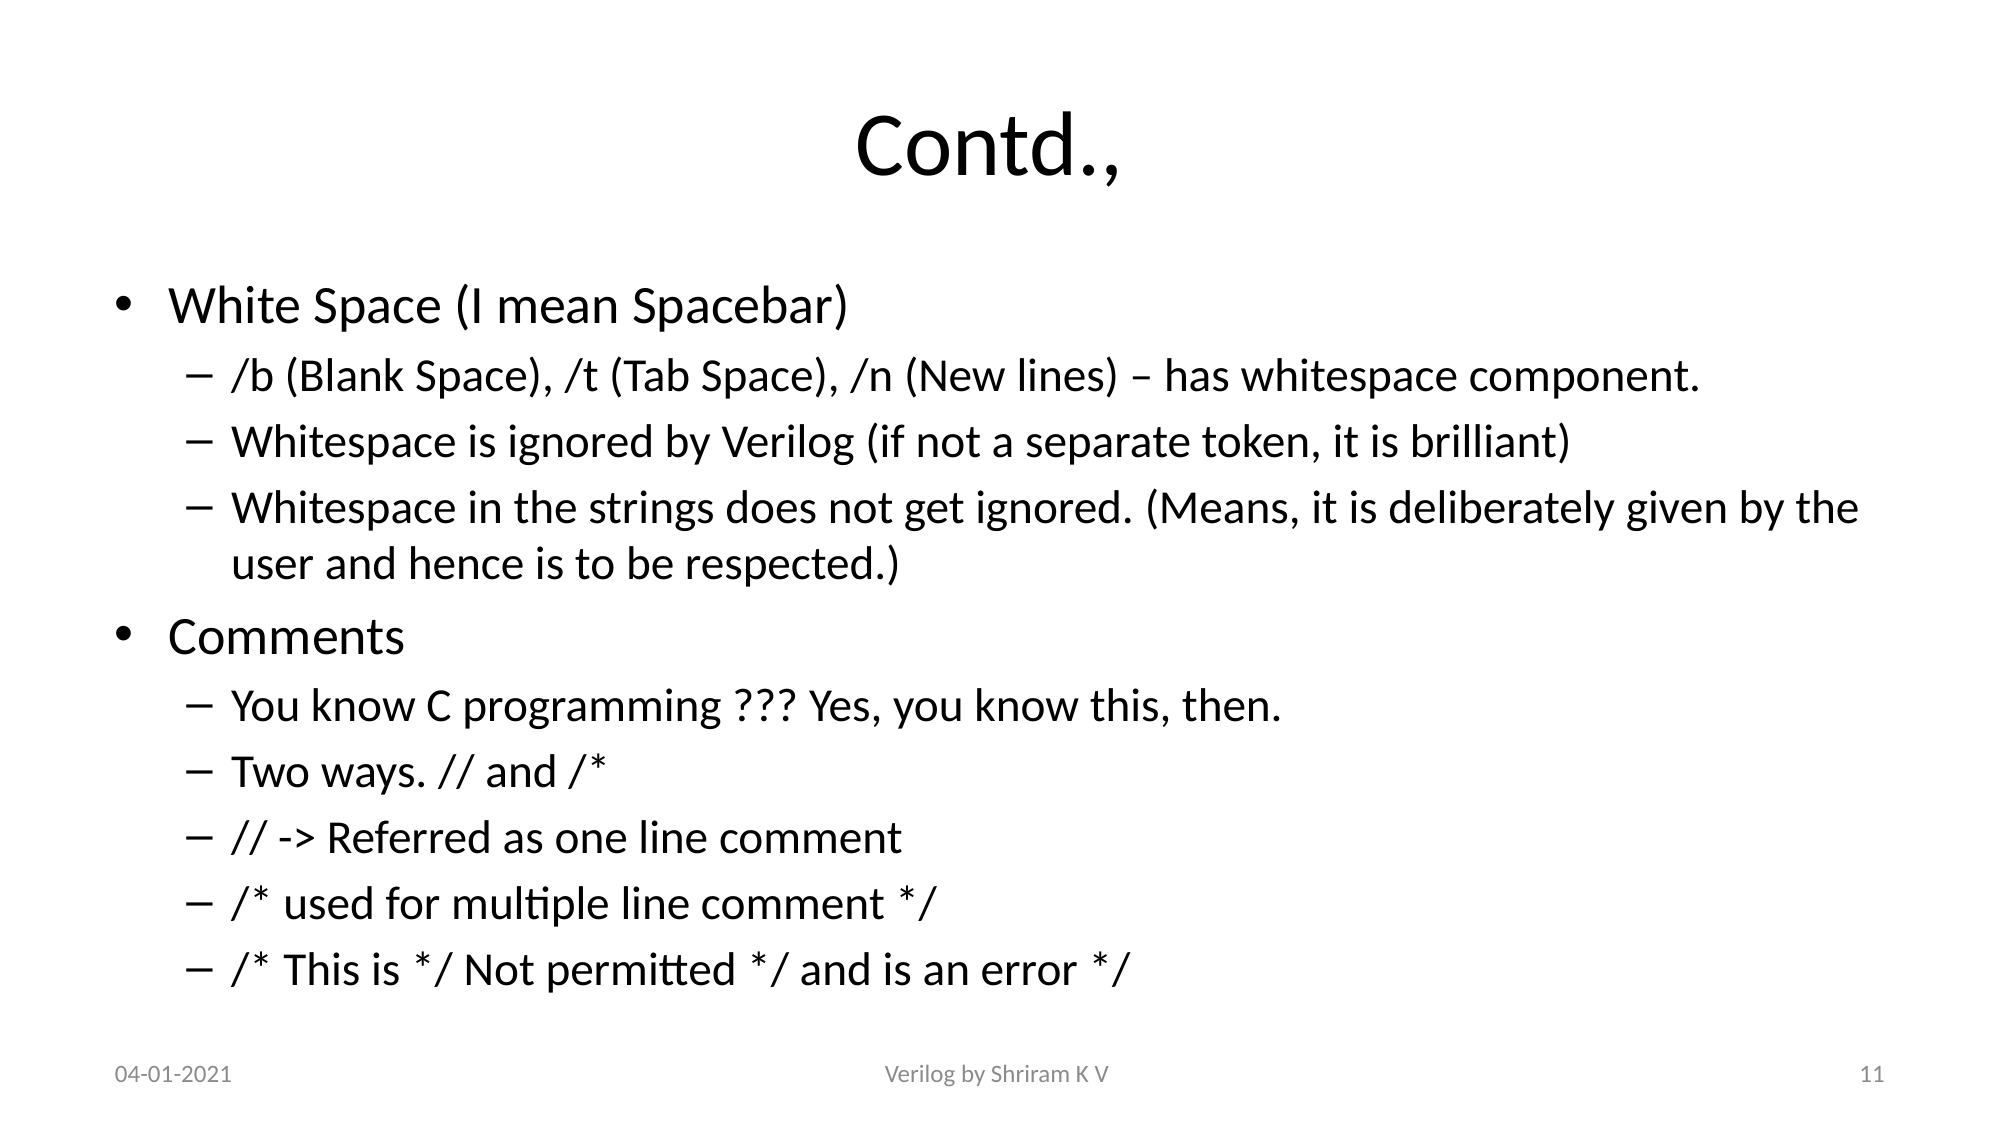

# Contd.,
White Space (I mean Spacebar)
/b (Blank Space), /t (Tab Space), /n (New lines) – has whitespace component.
Whitespace is ignored by Verilog (if not a separate token, it is brilliant)
Whitespace in the strings does not get ignored. (Means, it is deliberately given by the user and hence is to be respected.)
Comments
You know C programming ??? Yes, you know this, then.
Two ways. // and /*
// -> Referred as one line comment
/* used for multiple line comment */
/* This is */ Not permitted */ and is an error */

04-01-2021
Verilog by Shriram K V
11